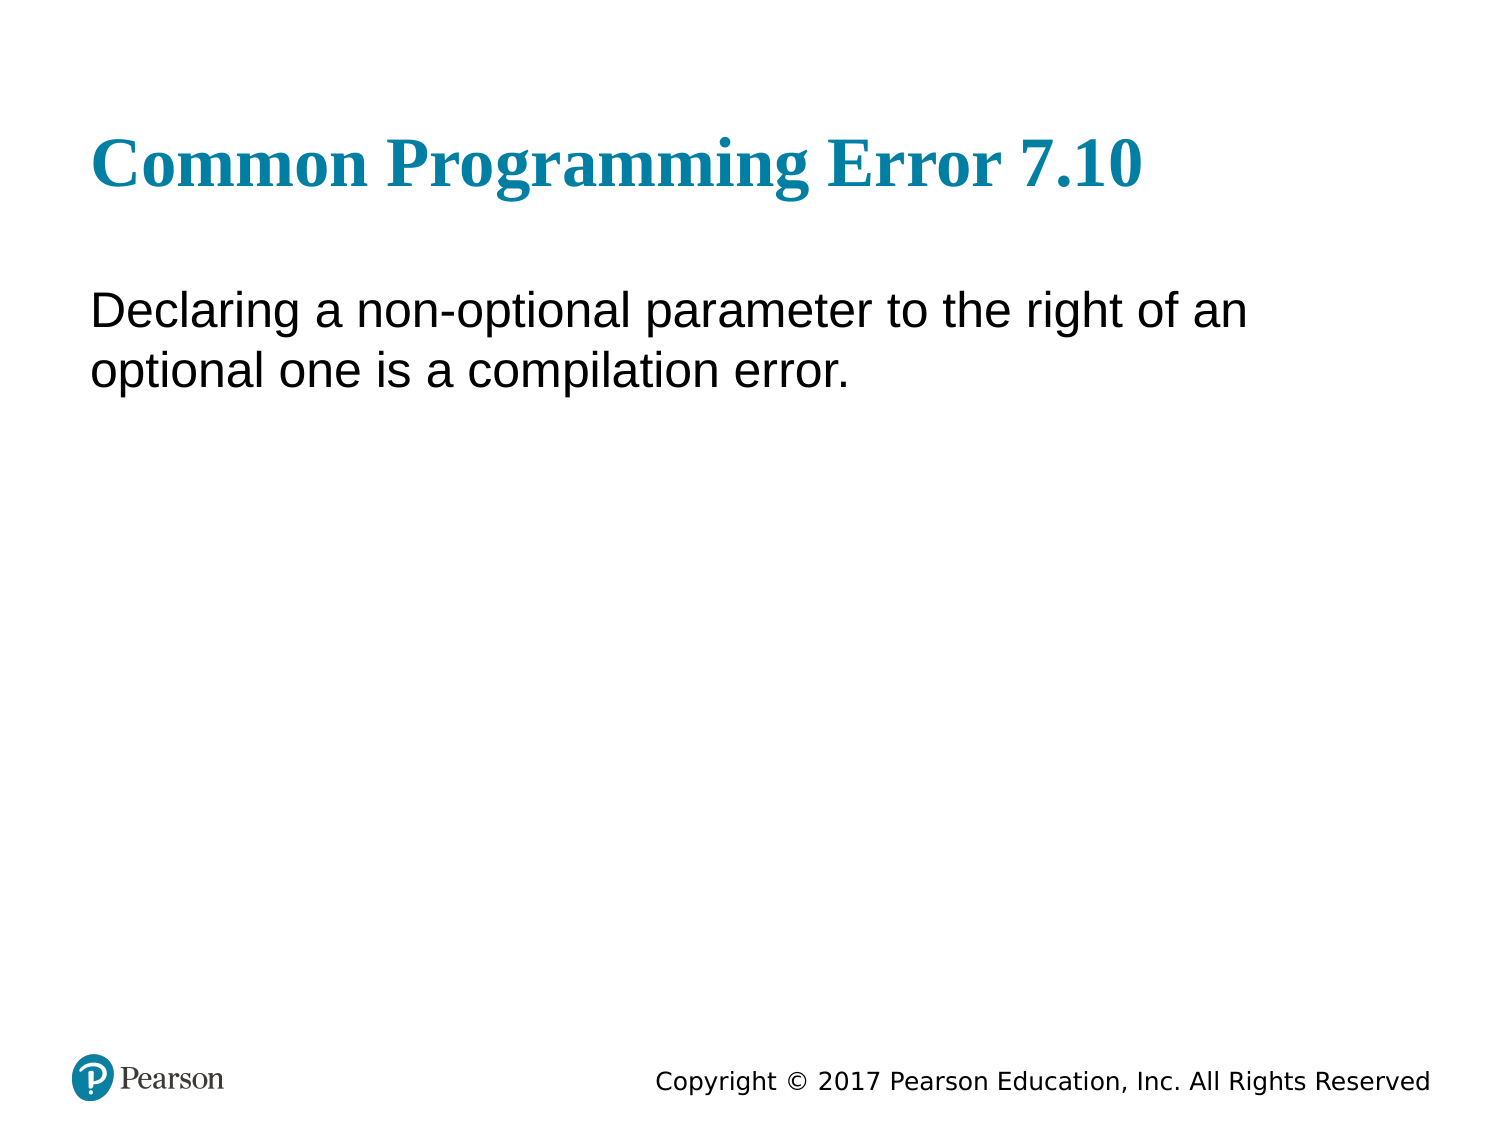

# Common Programming Error 7.10
Declaring a non-optional parameter to the right of an optional one is a compilation error.